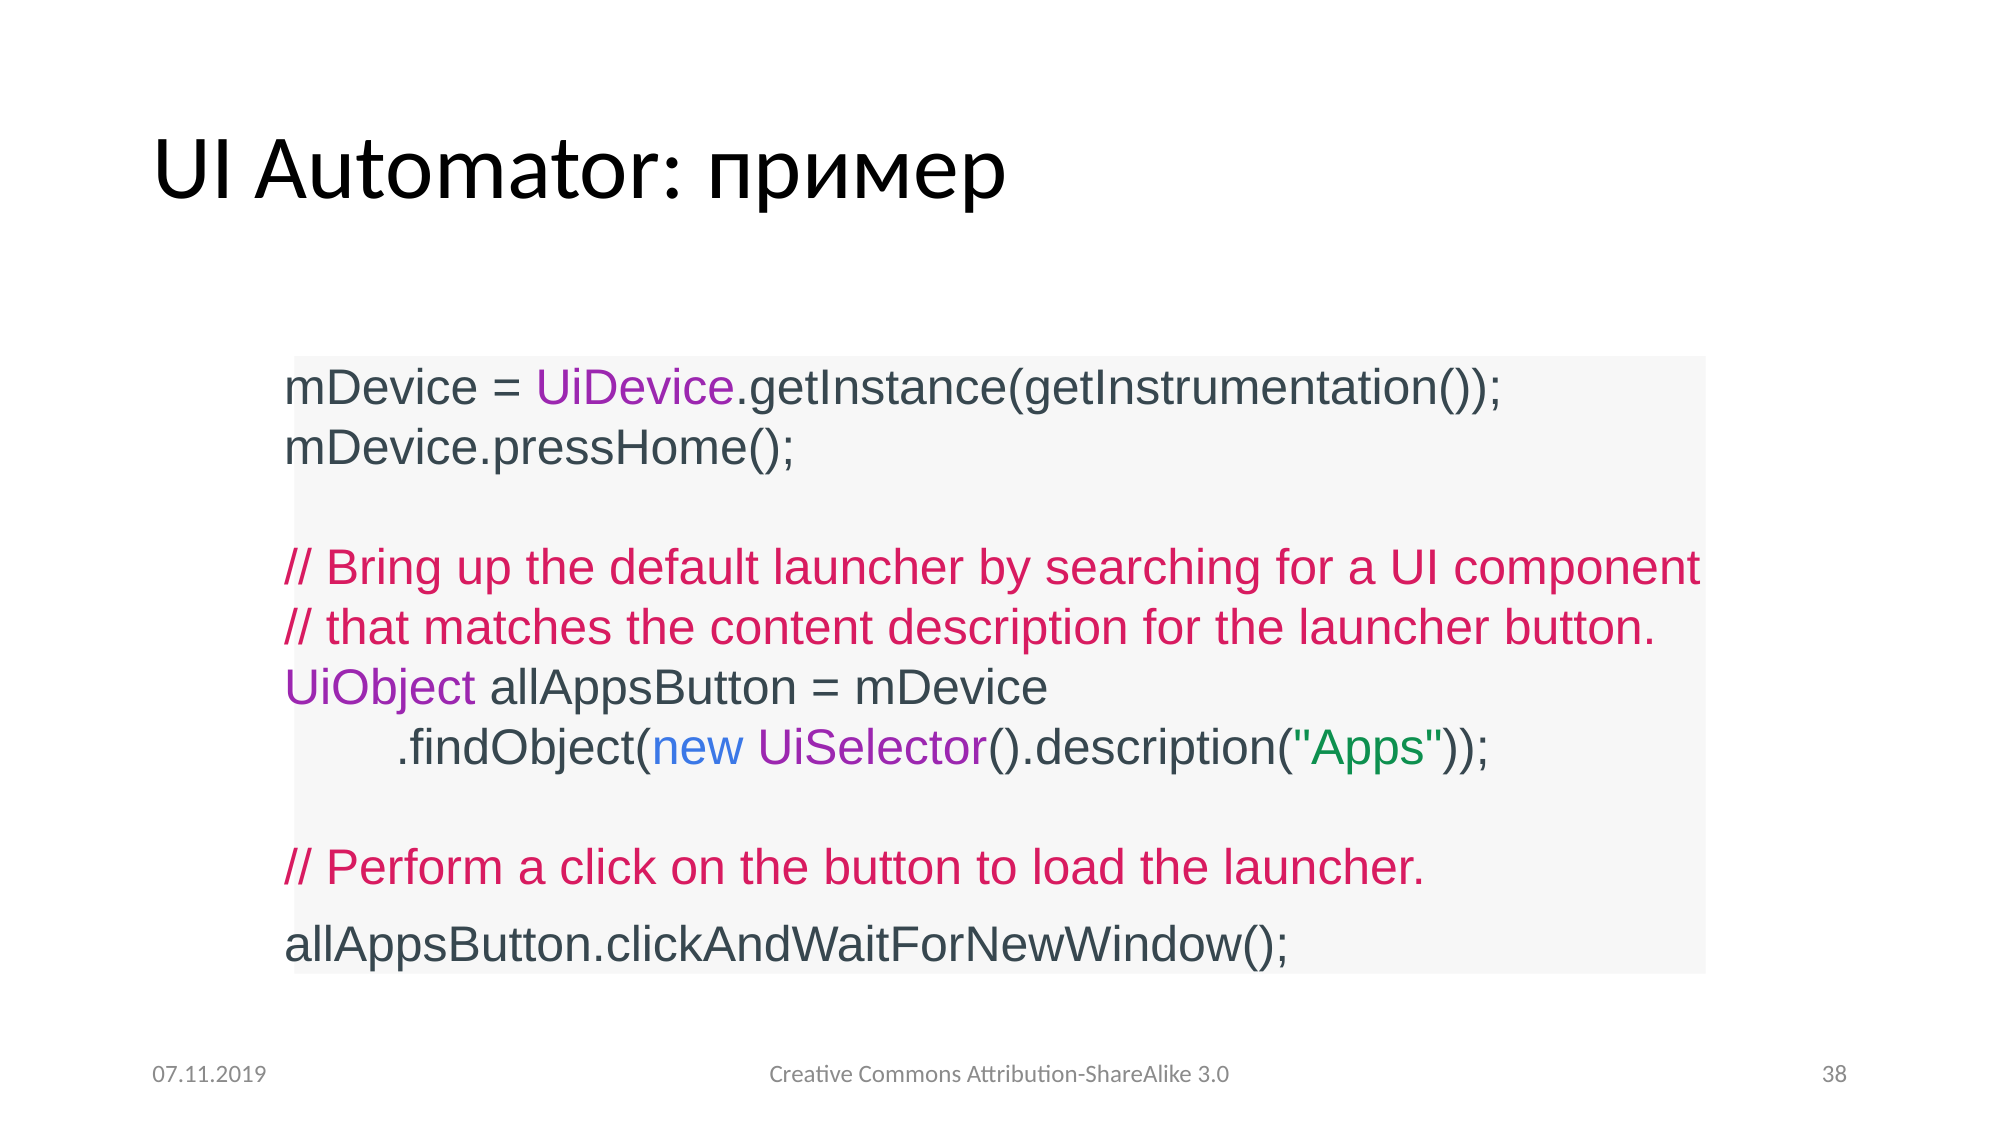

# UI Automator: пример
mDevice = UiDevice.getInstance(getInstrumentation());
mDevice.pressHome();
// Bring up the default launcher by searching for a UI component
// that matches the content description for the launcher button.
UiObject allAppsButton = mDevice
        .findObject(new UiSelector().description("Apps"));
// Perform a click on the button to load the launcher.
allAppsButton.clickAndWaitForNewWindow();
07.11.2019
Creative Commons Attribution-ShareAlike 3.0
38